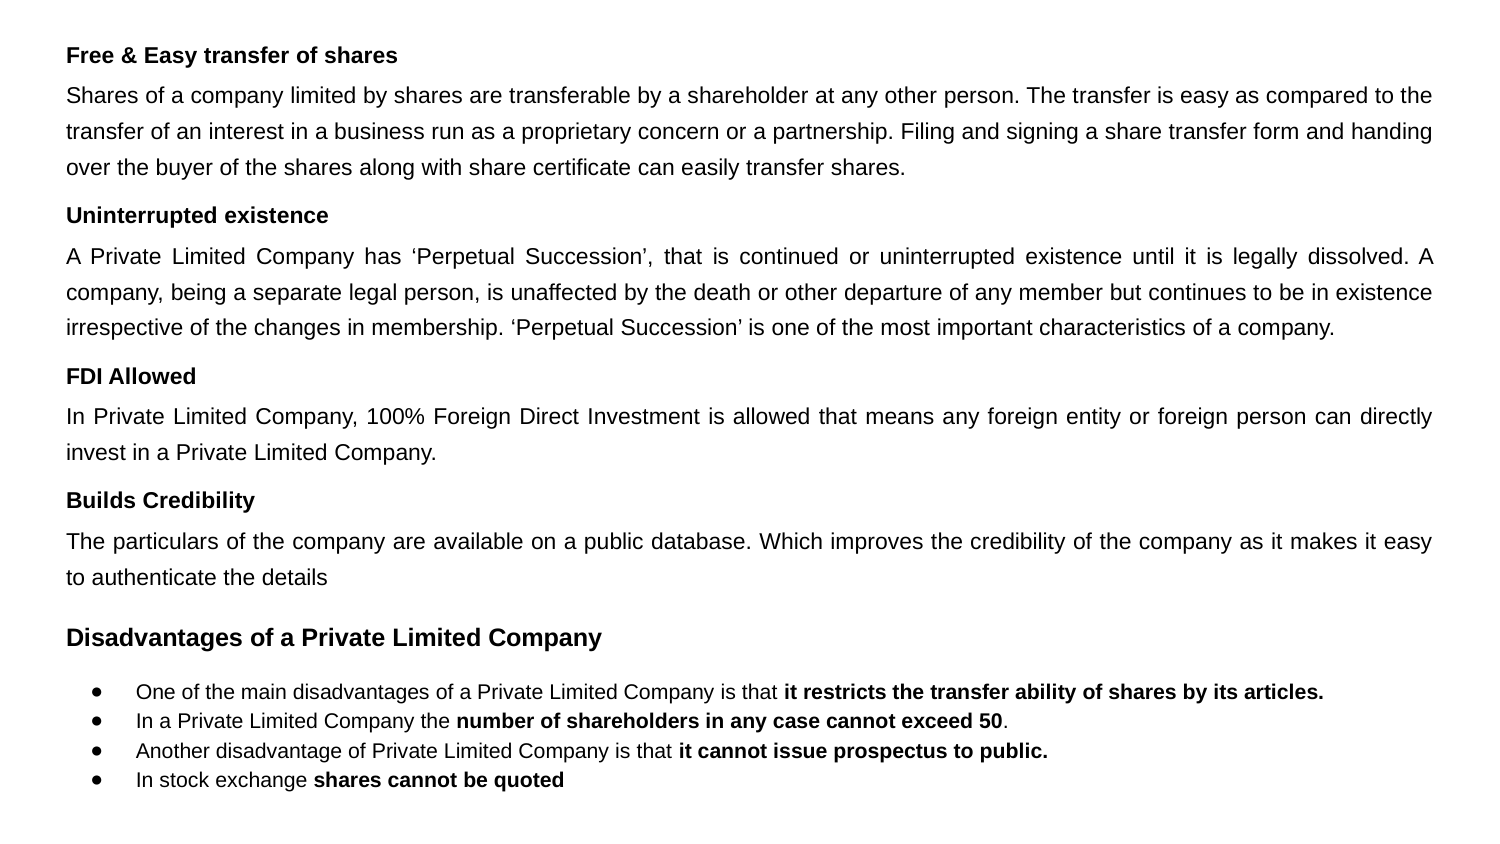

Free & Easy transfer of shares
Shares of a company limited by shares are transferable by a shareholder at any other person. The transfer is easy as compared to the transfer of an interest in a business run as a proprietary concern or a partnership. Filing and signing a share transfer form and handing over the buyer of the shares along with share certificate can easily transfer shares.
Uninterrupted existence
A Private Limited Company has ‘Perpetual Succession’, that is continued or uninterrupted existence until it is legally dissolved. A company, being a separate legal person, is unaffected by the death or other departure of any member but continues to be in existence irrespective of the changes in membership. ‘Perpetual Succession’ is one of the most important characteristics of a company.
FDI Allowed
In Private Limited Company, 100% Foreign Direct Investment is allowed that means any foreign entity or foreign person can directly invest in a Private Limited Company.
Builds Credibility
The particulars of the company are available on a public database. Which improves the credibility of the company as it makes it easy to authenticate the details
Disadvantages of a Private Limited Company
One of the main disadvantages of a Private Limited Company is that it restricts the transfer ability of shares by its articles.
In a Private Limited Company the number of shareholders in any case cannot exceed 50.
Another disadvantage of Private Limited Company is that it cannot issue prospectus to public.
In stock exchange shares cannot be quoted